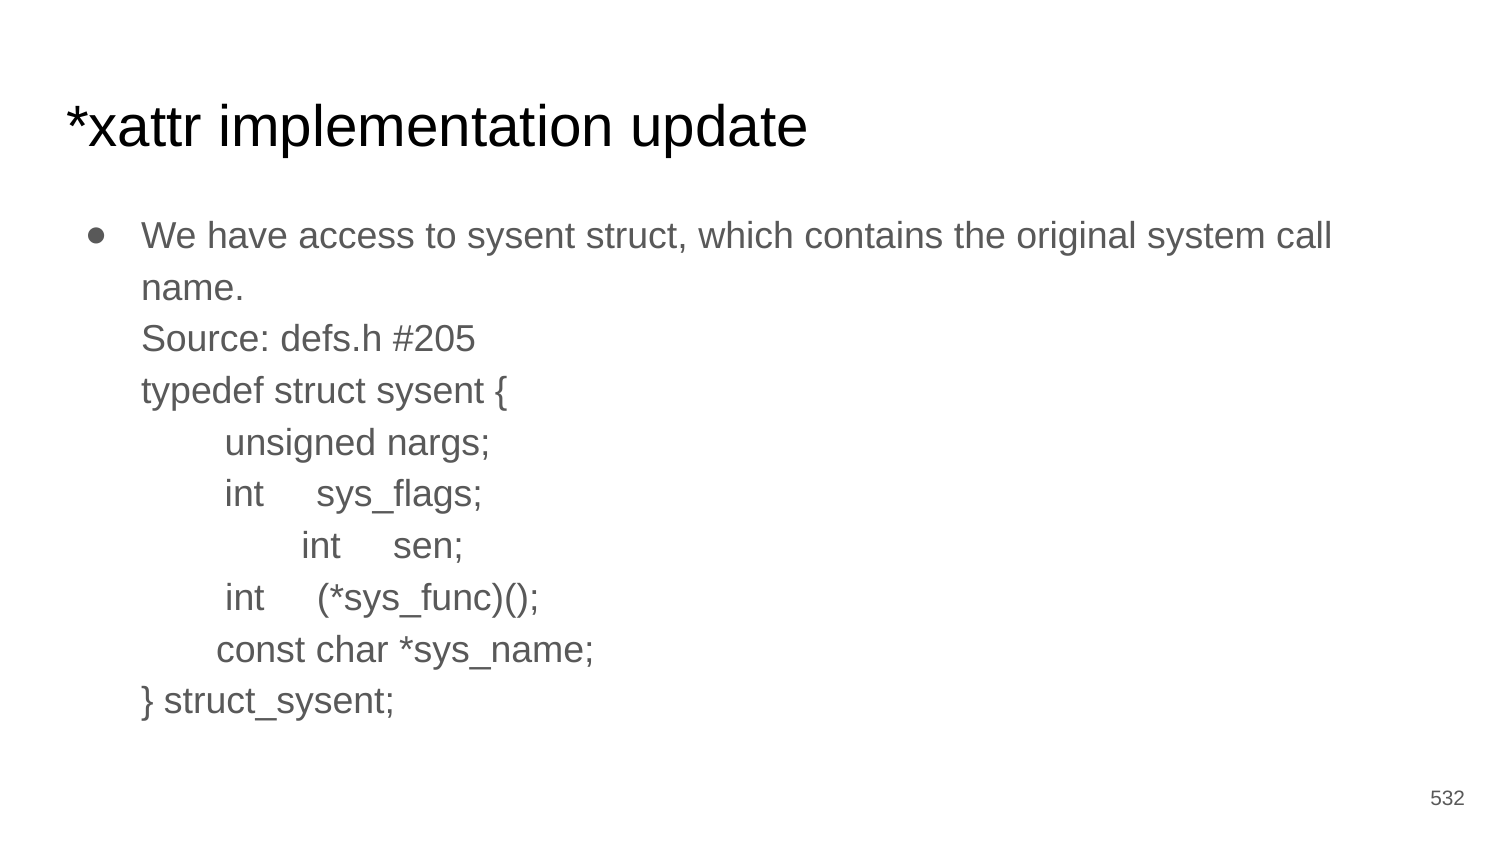

# *xattr implementation update
We have access to sysent struct, which contains the original system call name.
Source: defs.h #205
typedef struct sysent {
        unsigned nargs;
        int     sys_flags;
	 int     sen;
        int     (*sys_func)();
        	const char *sys_name;
} struct_sysent;
532